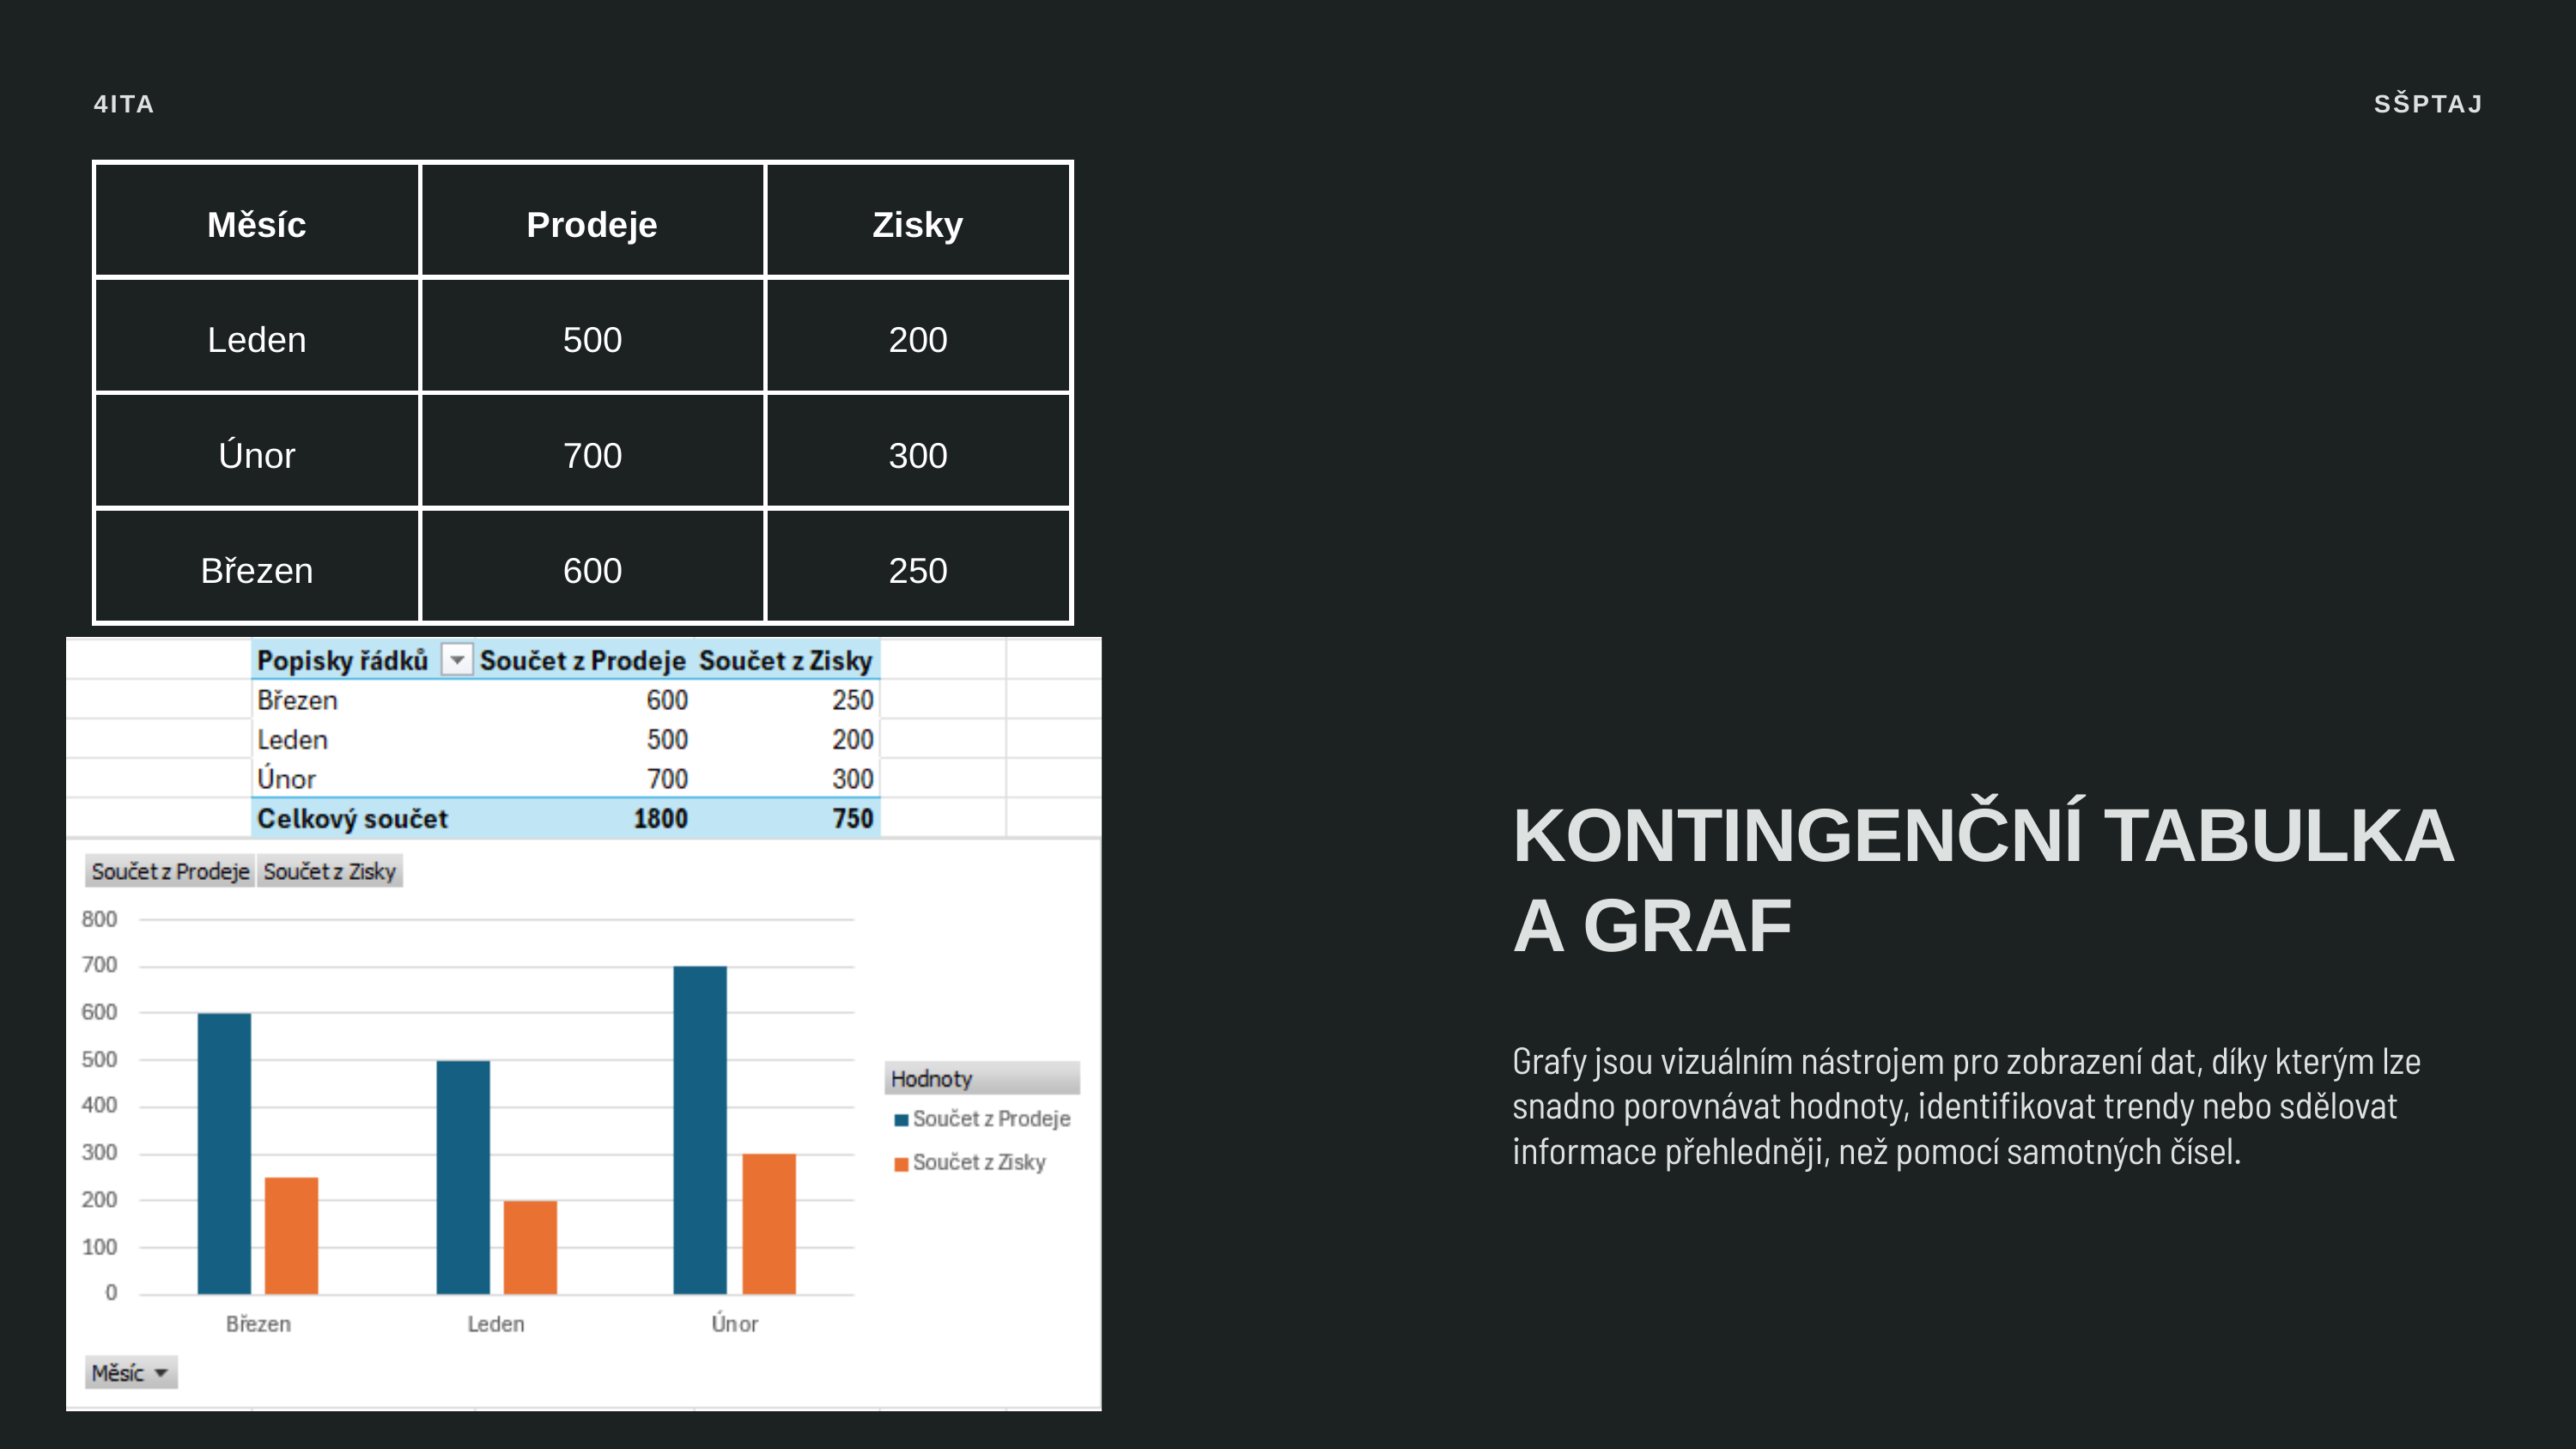

4ITA
SŠPTAJ
| Měsíc | Prodeje | Zisky |
| --- | --- | --- |
| Leden | 500 | 200 |
| Únor | 700 | 300 |
| Březen | 600 | 250 |

KONTINGENČNÍ TABULKA A GRAF
Grafy jsou vizuálním nástrojem pro zobrazení dat, díky kterým lze snadno porovnávat hodnoty, identifikovat trendy nebo sdělovat informace přehledněji, než pomocí samotných čísel.